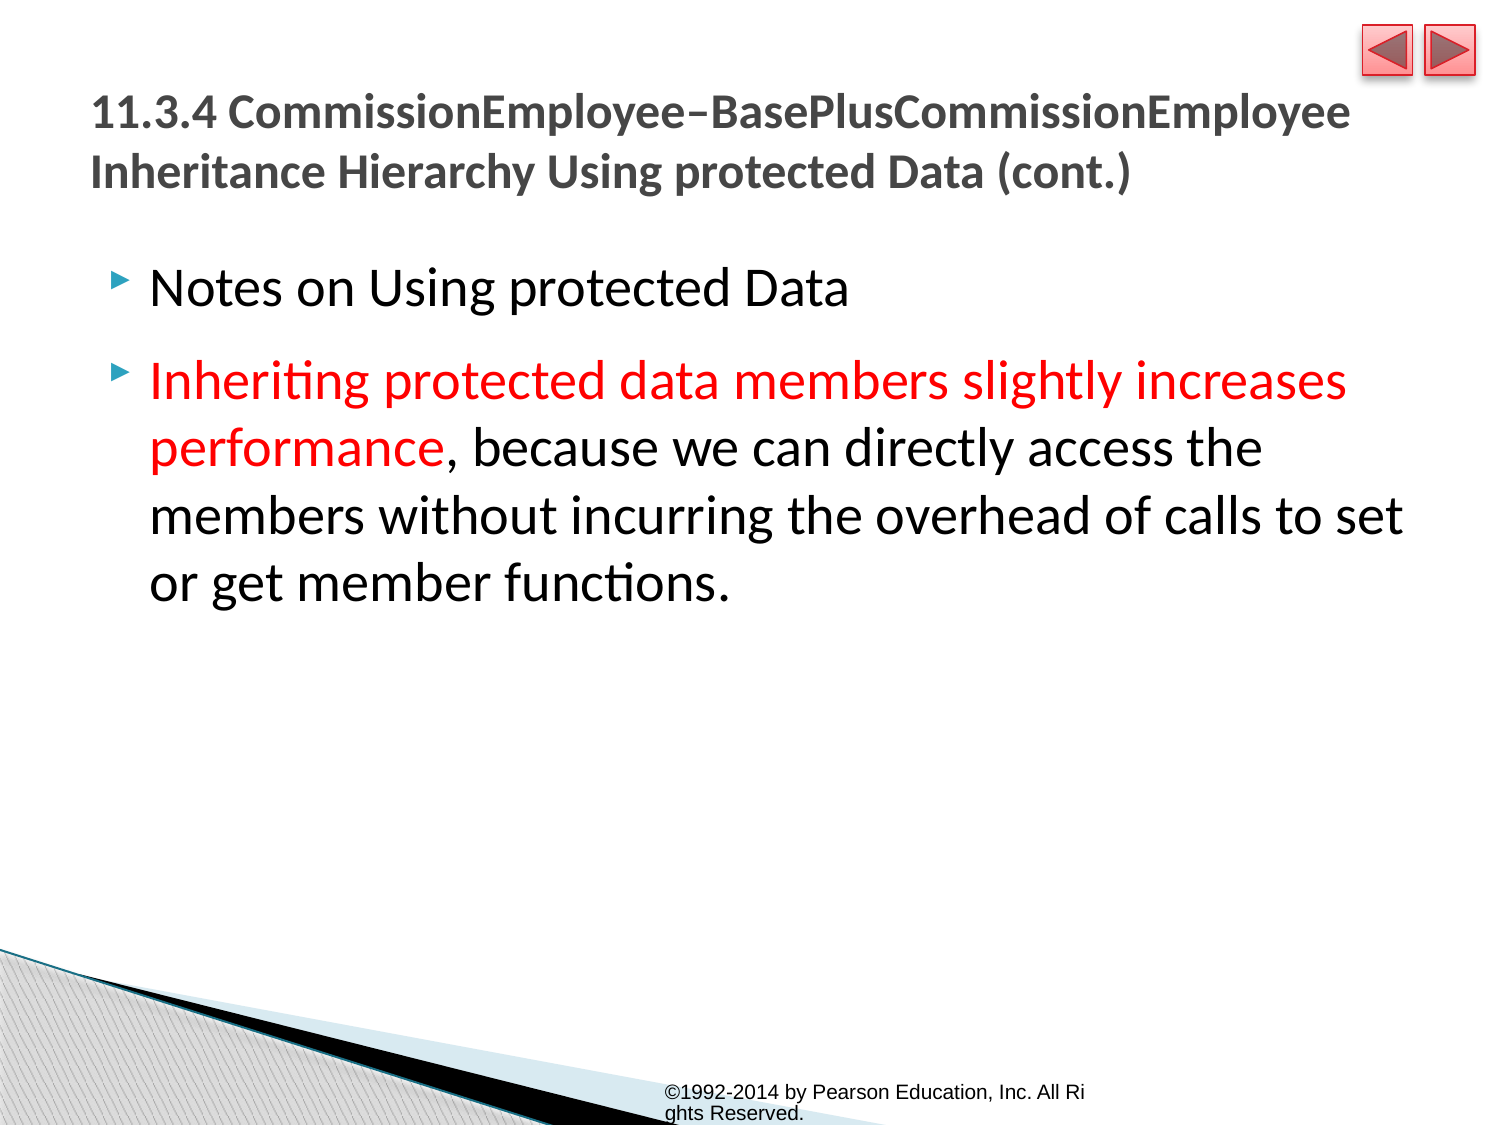

# 11.3.4 CommissionEmployee–BasePlusCommissionEmployee Inheritance Hierarchy Using protected Data (cont.)
Notes on Using protected Data
Inheriting protected data members slightly increases performance, because we can directly access the members without incurring the overhead of calls to set or get member functions.
©1992-2014 by Pearson Education, Inc. All Rights Reserved.